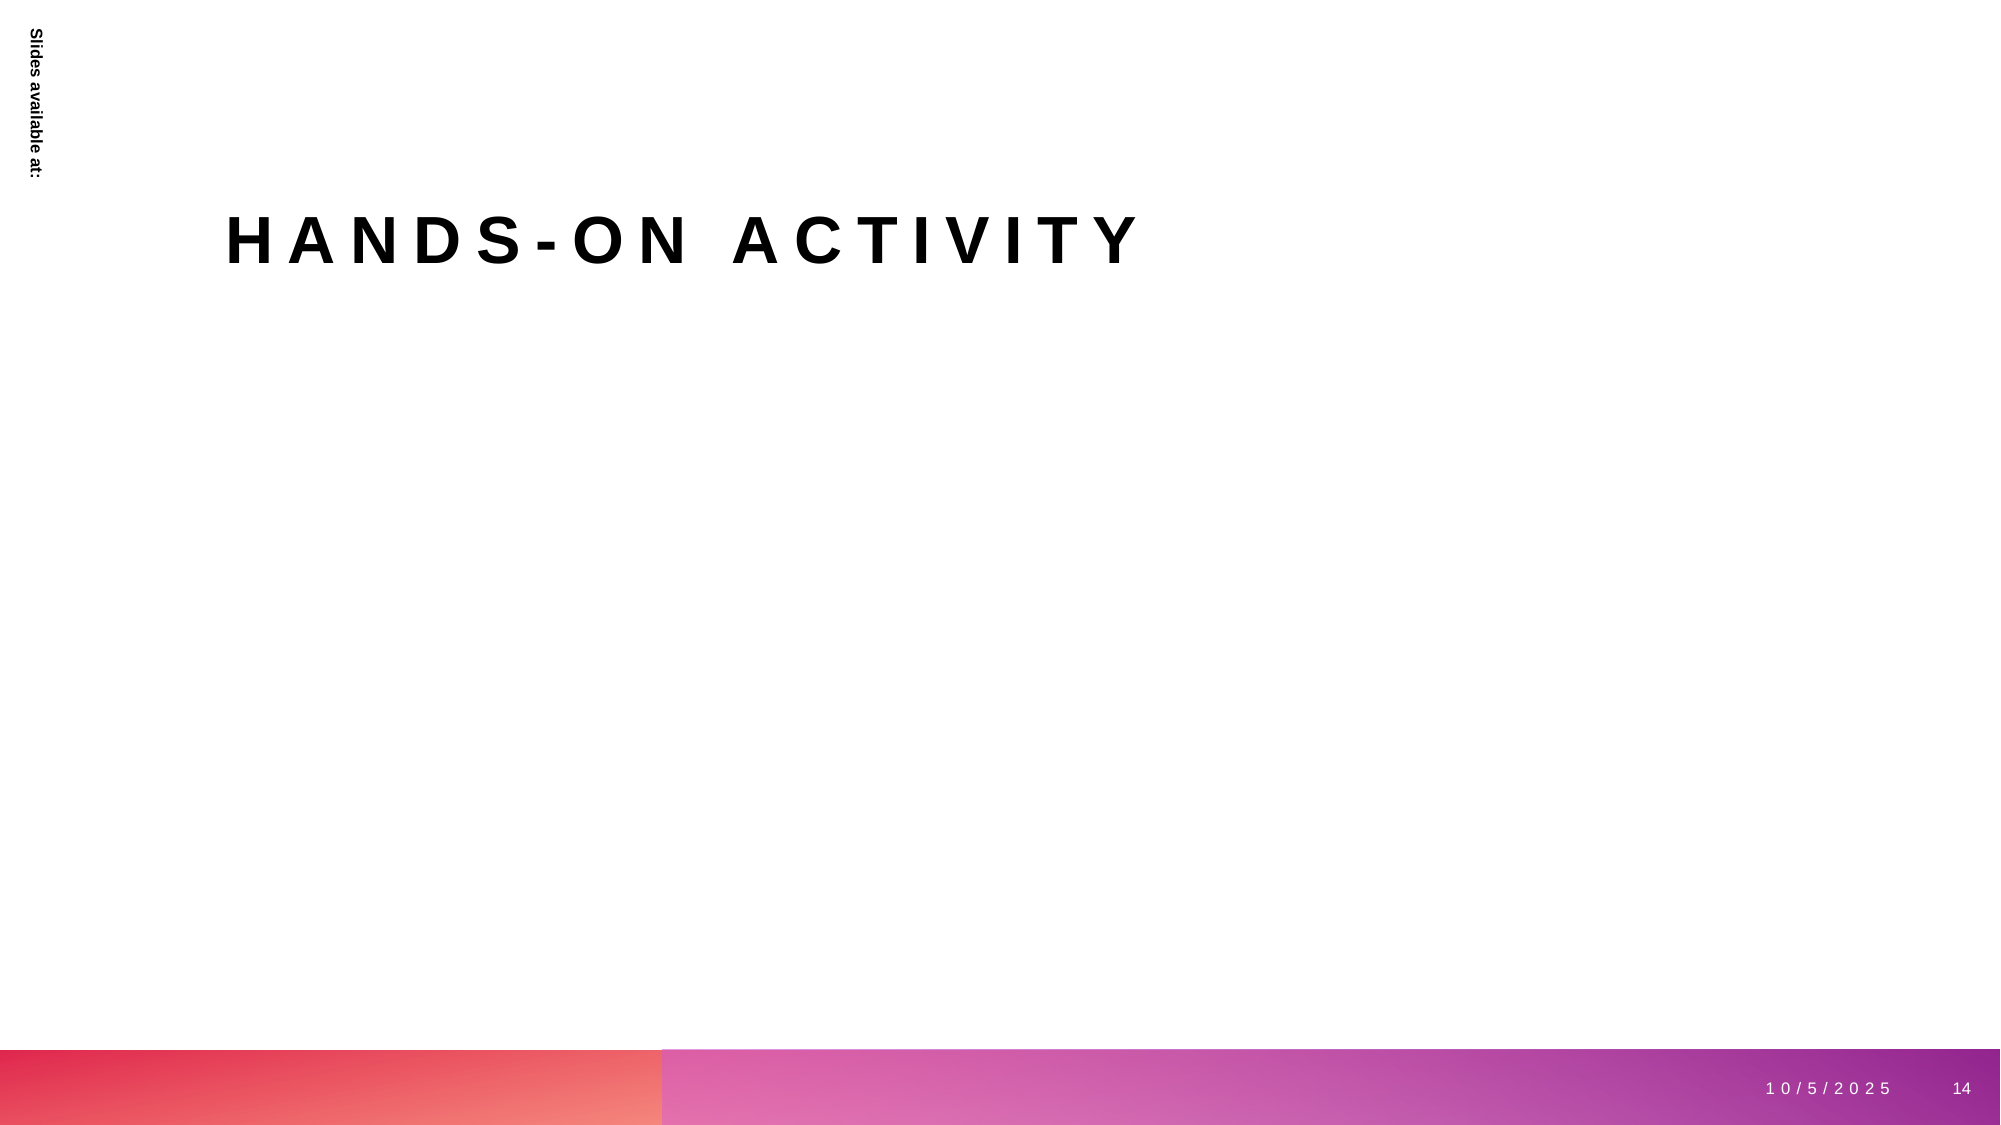

# Hands-on Activity
Slides available at:
14
10/5/2025